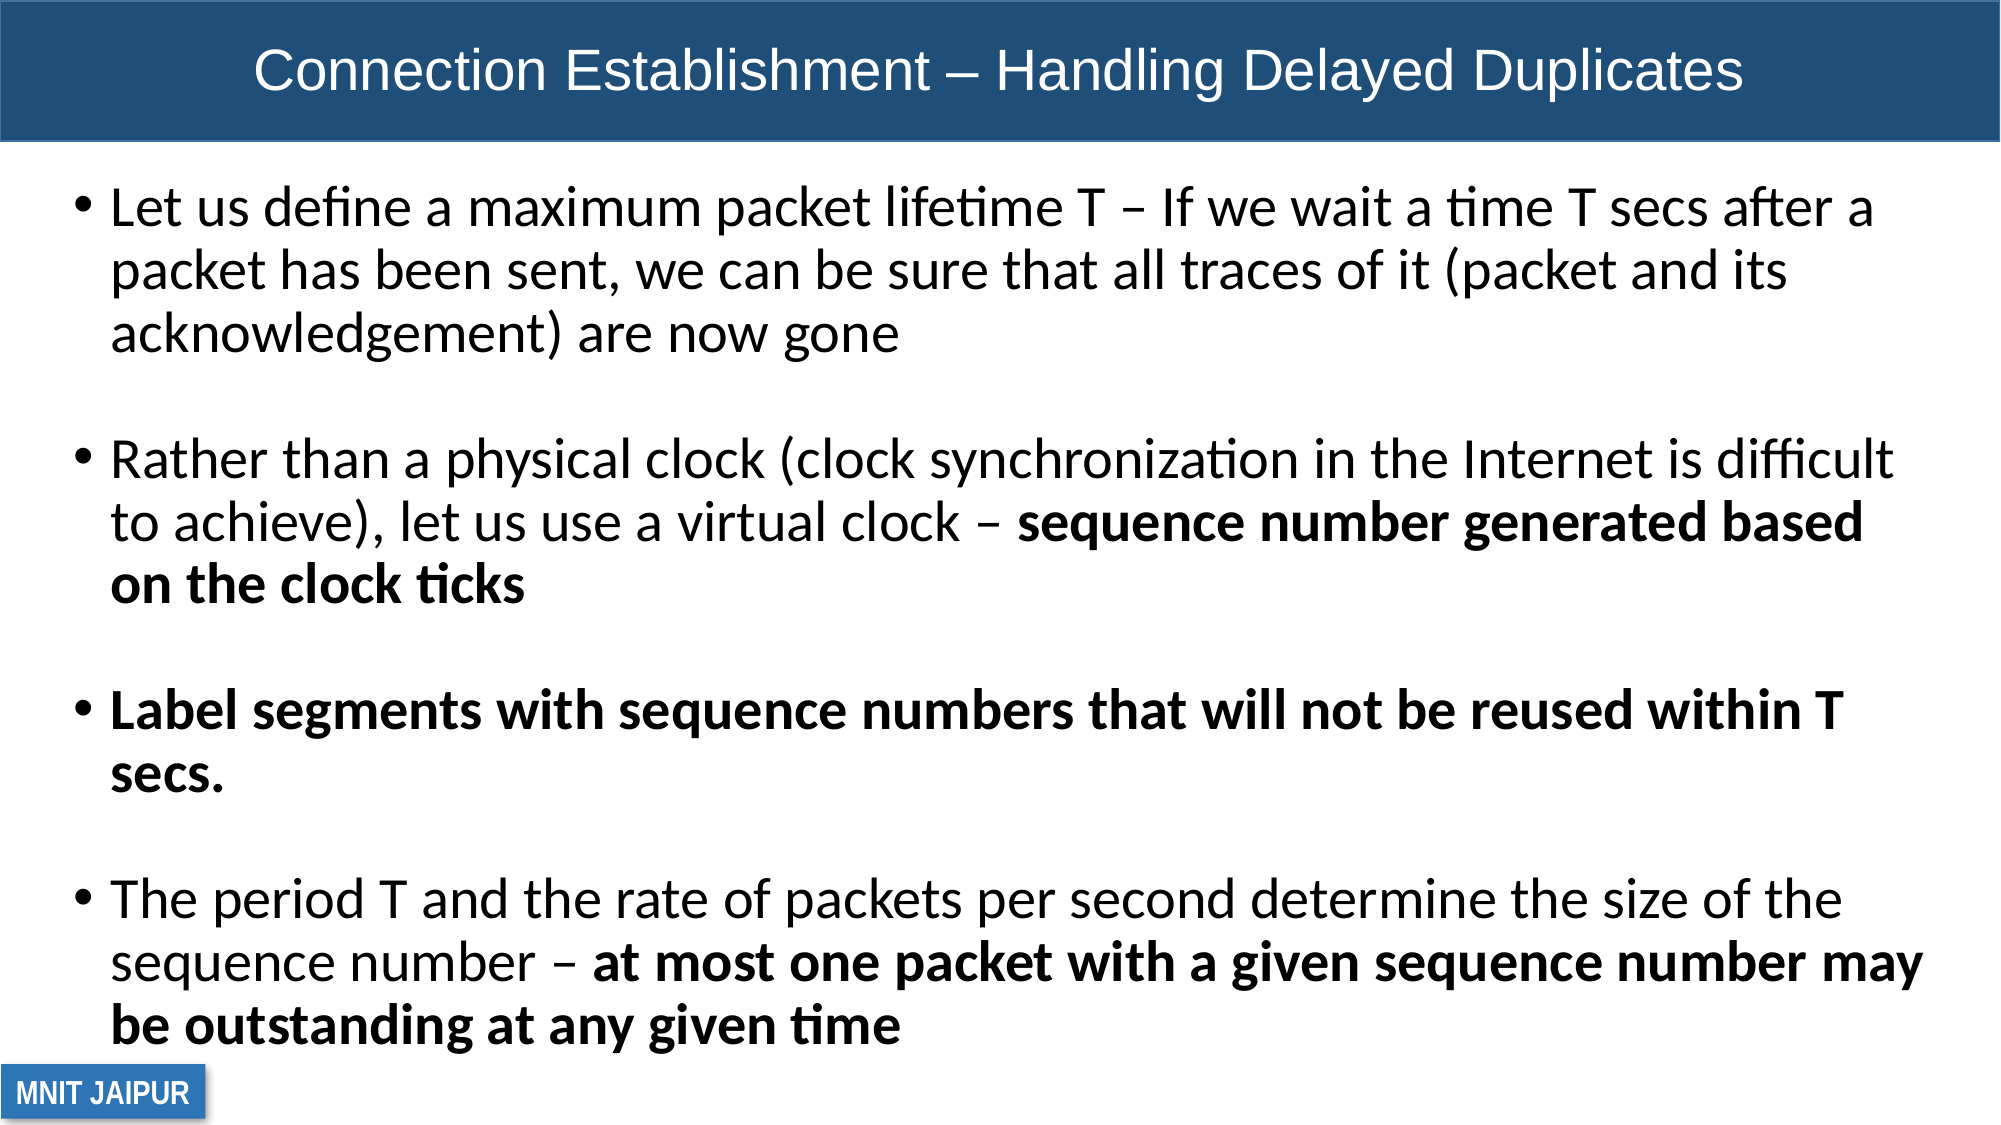

# Connection Establishment – Handling Delayed Duplicates
Let us define a maximum packet lifetime T – If we wait a time T secs after a packet has been sent, we can be sure that all traces of it (packet and its acknowledgement) are now gone

Rather than a physical clock (clock synchronization in the Internet is difficult to achieve), let us use a virtual clock – sequence number generated based on the clock ticks

Label segments with sequence numbers that will not be reused within T secs.

The period T and the rate of packets per second determine the size of the sequence number – at most one packet with a given sequence number may be outstanding at any given time